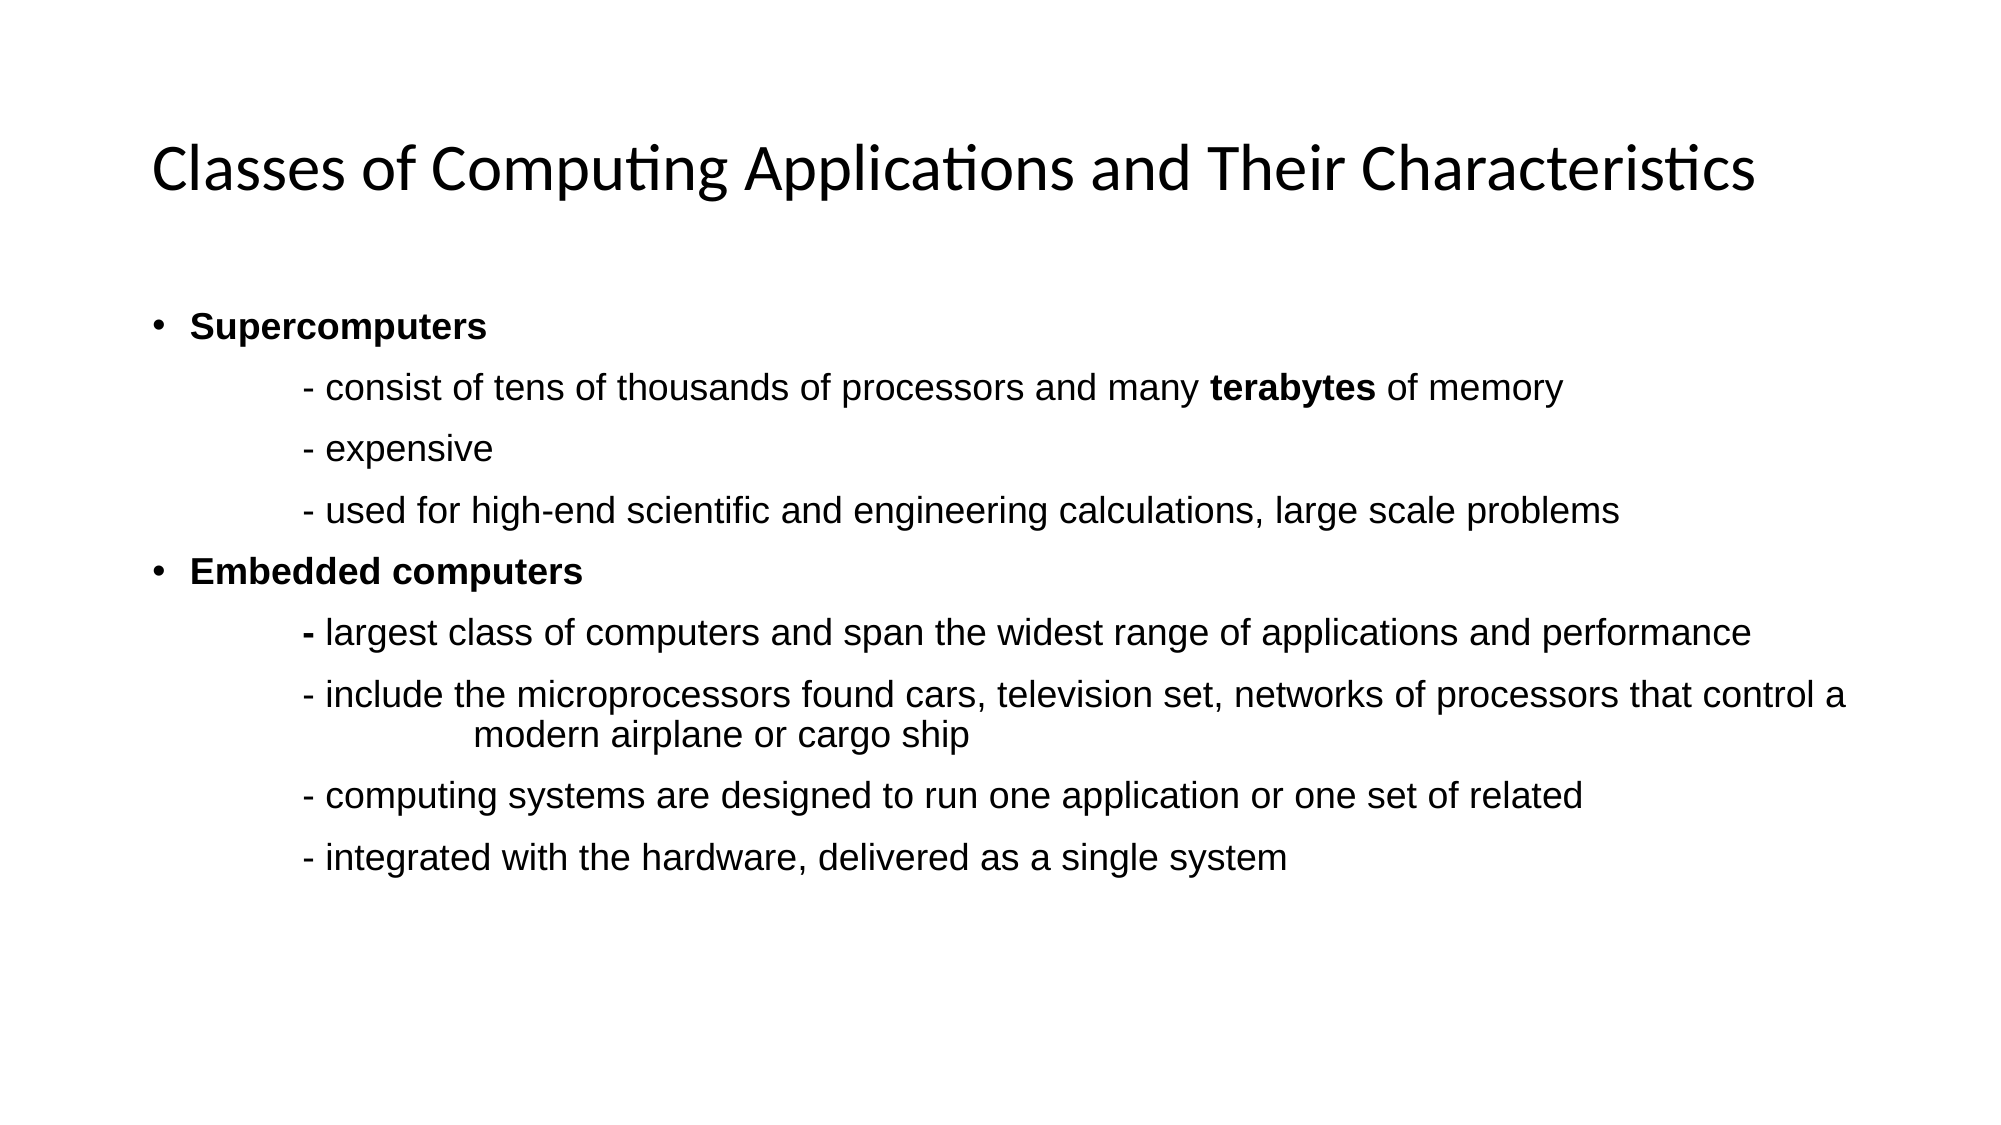

# Classes of Computing Applications and Their Characteristics
Supercomputers
	- consist of tens of thousands of processors and many terabytes of memory
	- expensive
	- used for high-end scientific and engineering calculations, large scale problems
Embedded computers
	- largest class of computers and span the widest range of applications and performance
	- include the microprocessors found cars, television set, networks of processors that control a 	    	  modern airplane or cargo ship
	- computing systems are designed to run one application or one set of related
	- integrated with the hardware, delivered as a single system